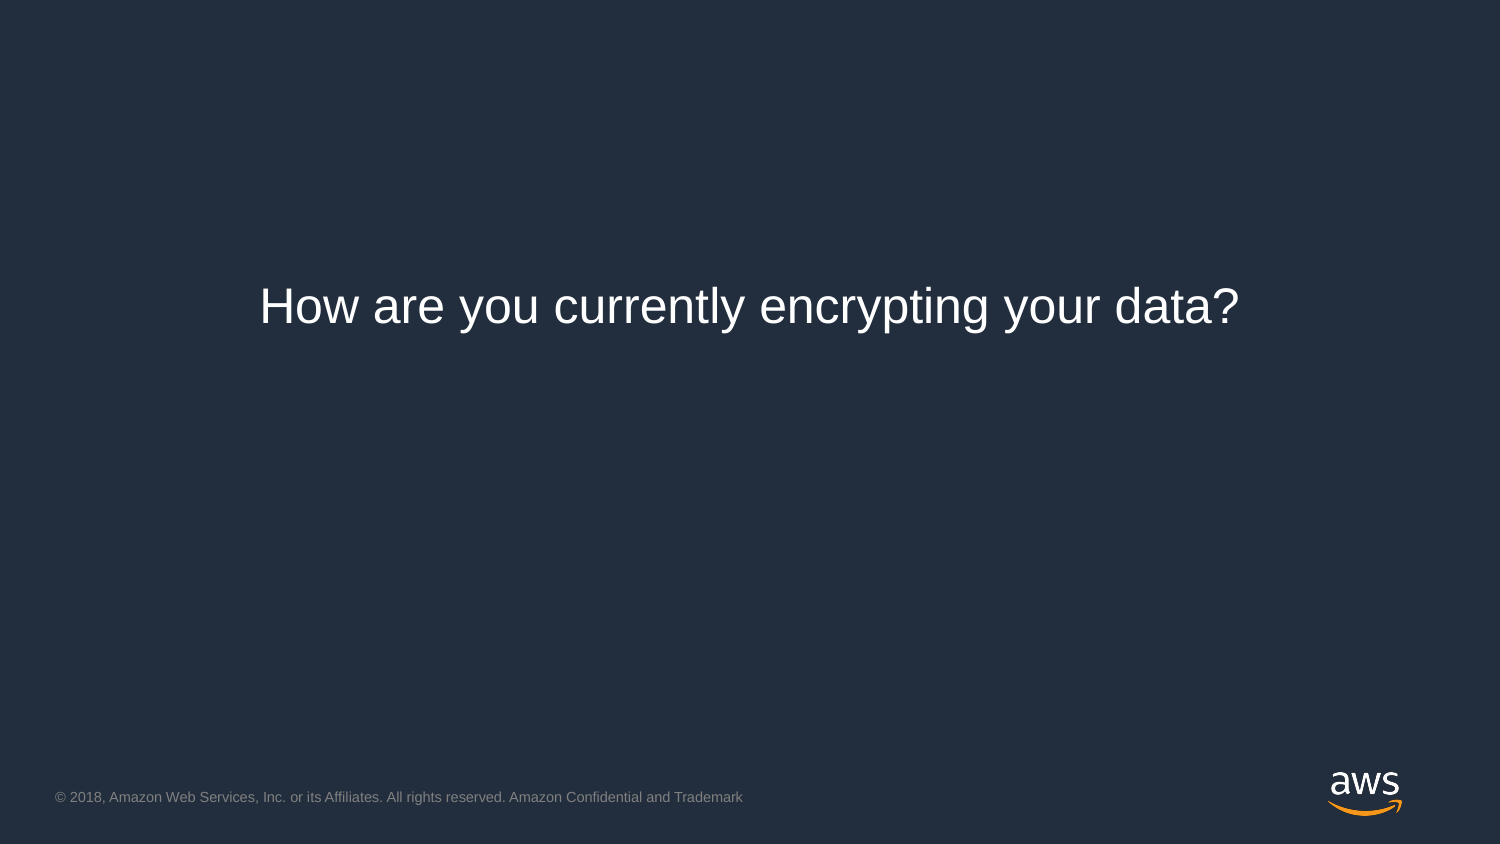

How are you currently encrypting your data?